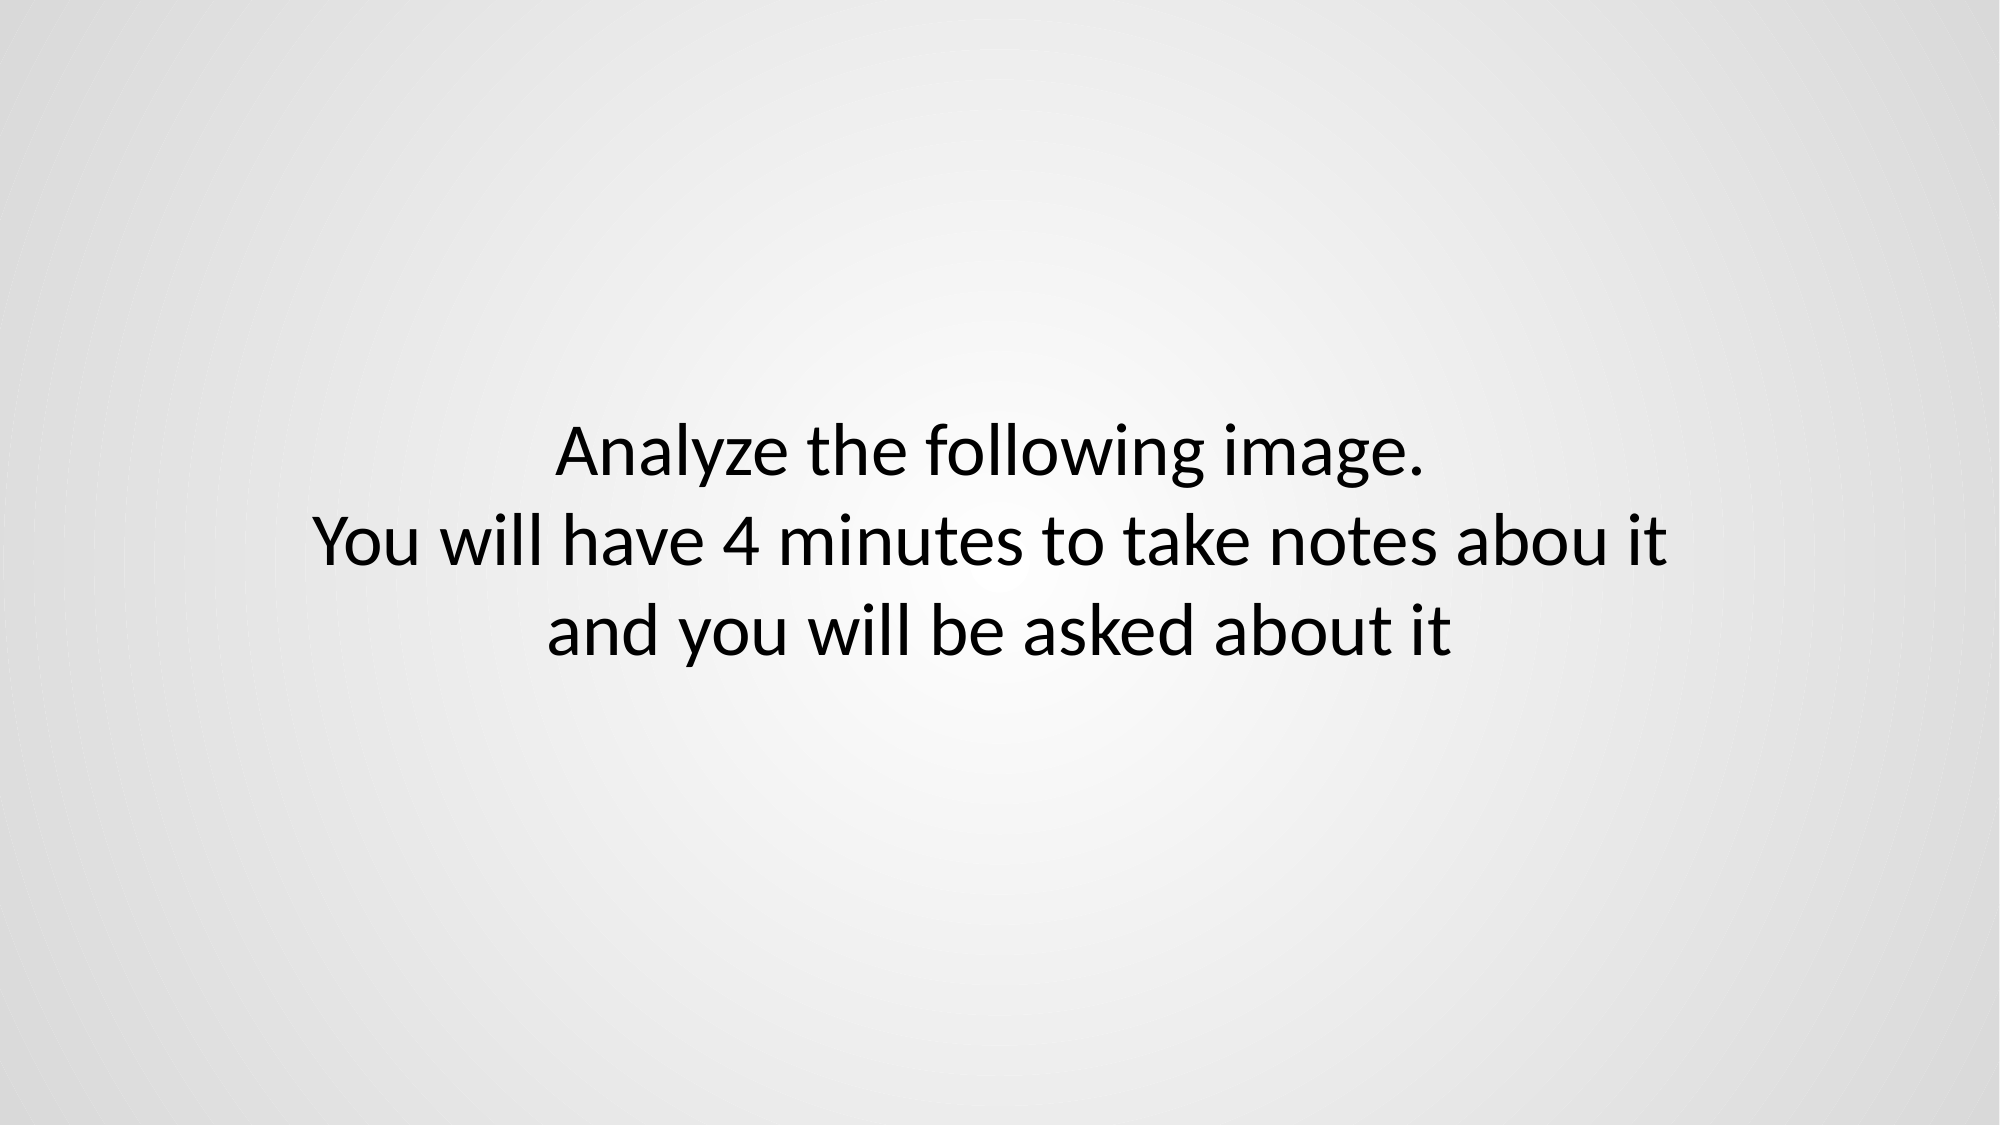

Analyze the following image.
You will have 4 minutes to take notes abou it
and you will be asked about it